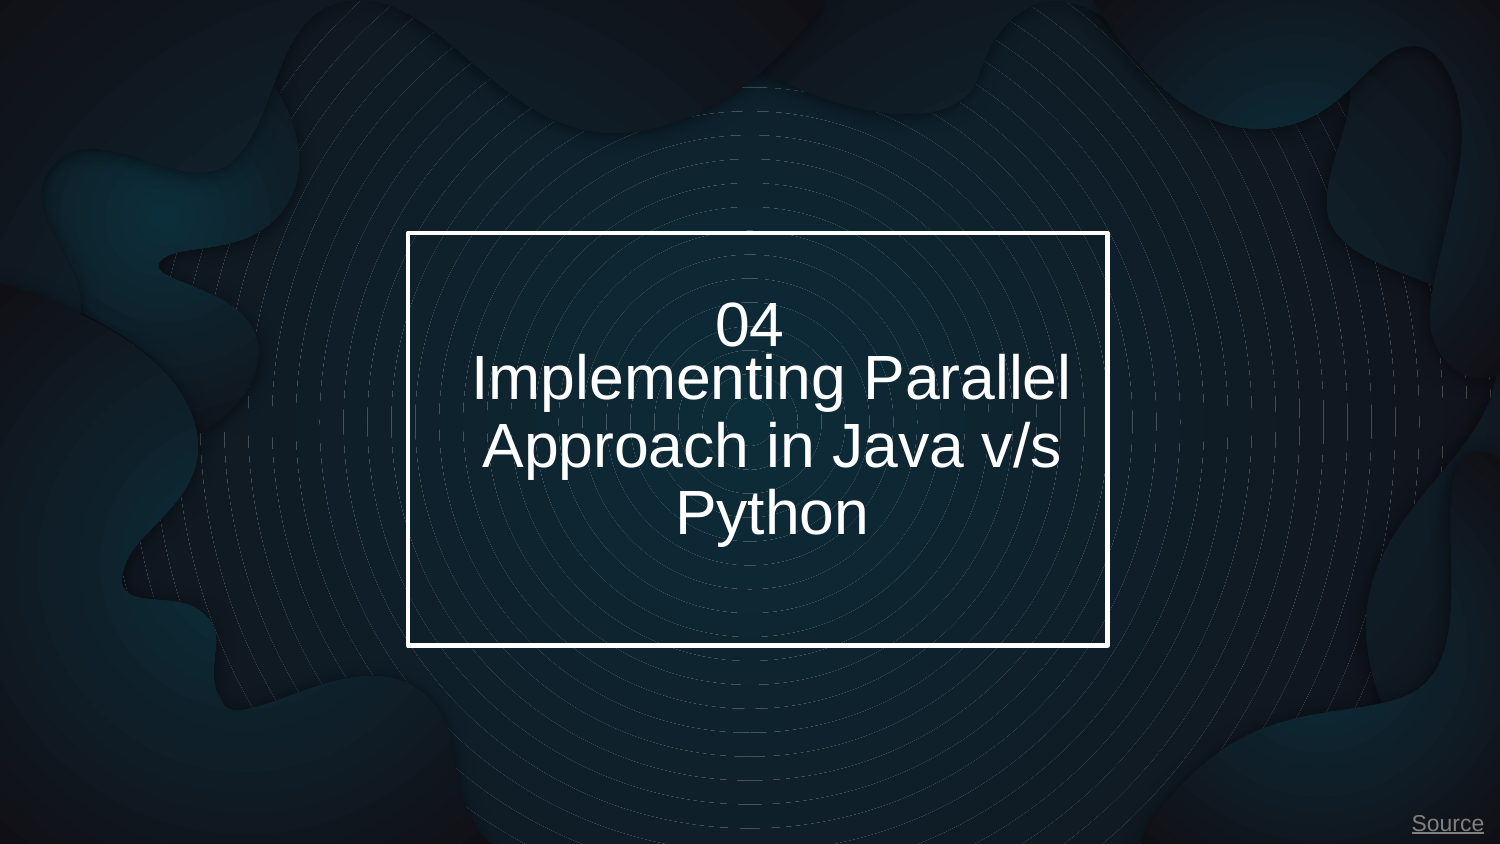

04
# Implementing Parallel Approach in Java v/s Python
Source